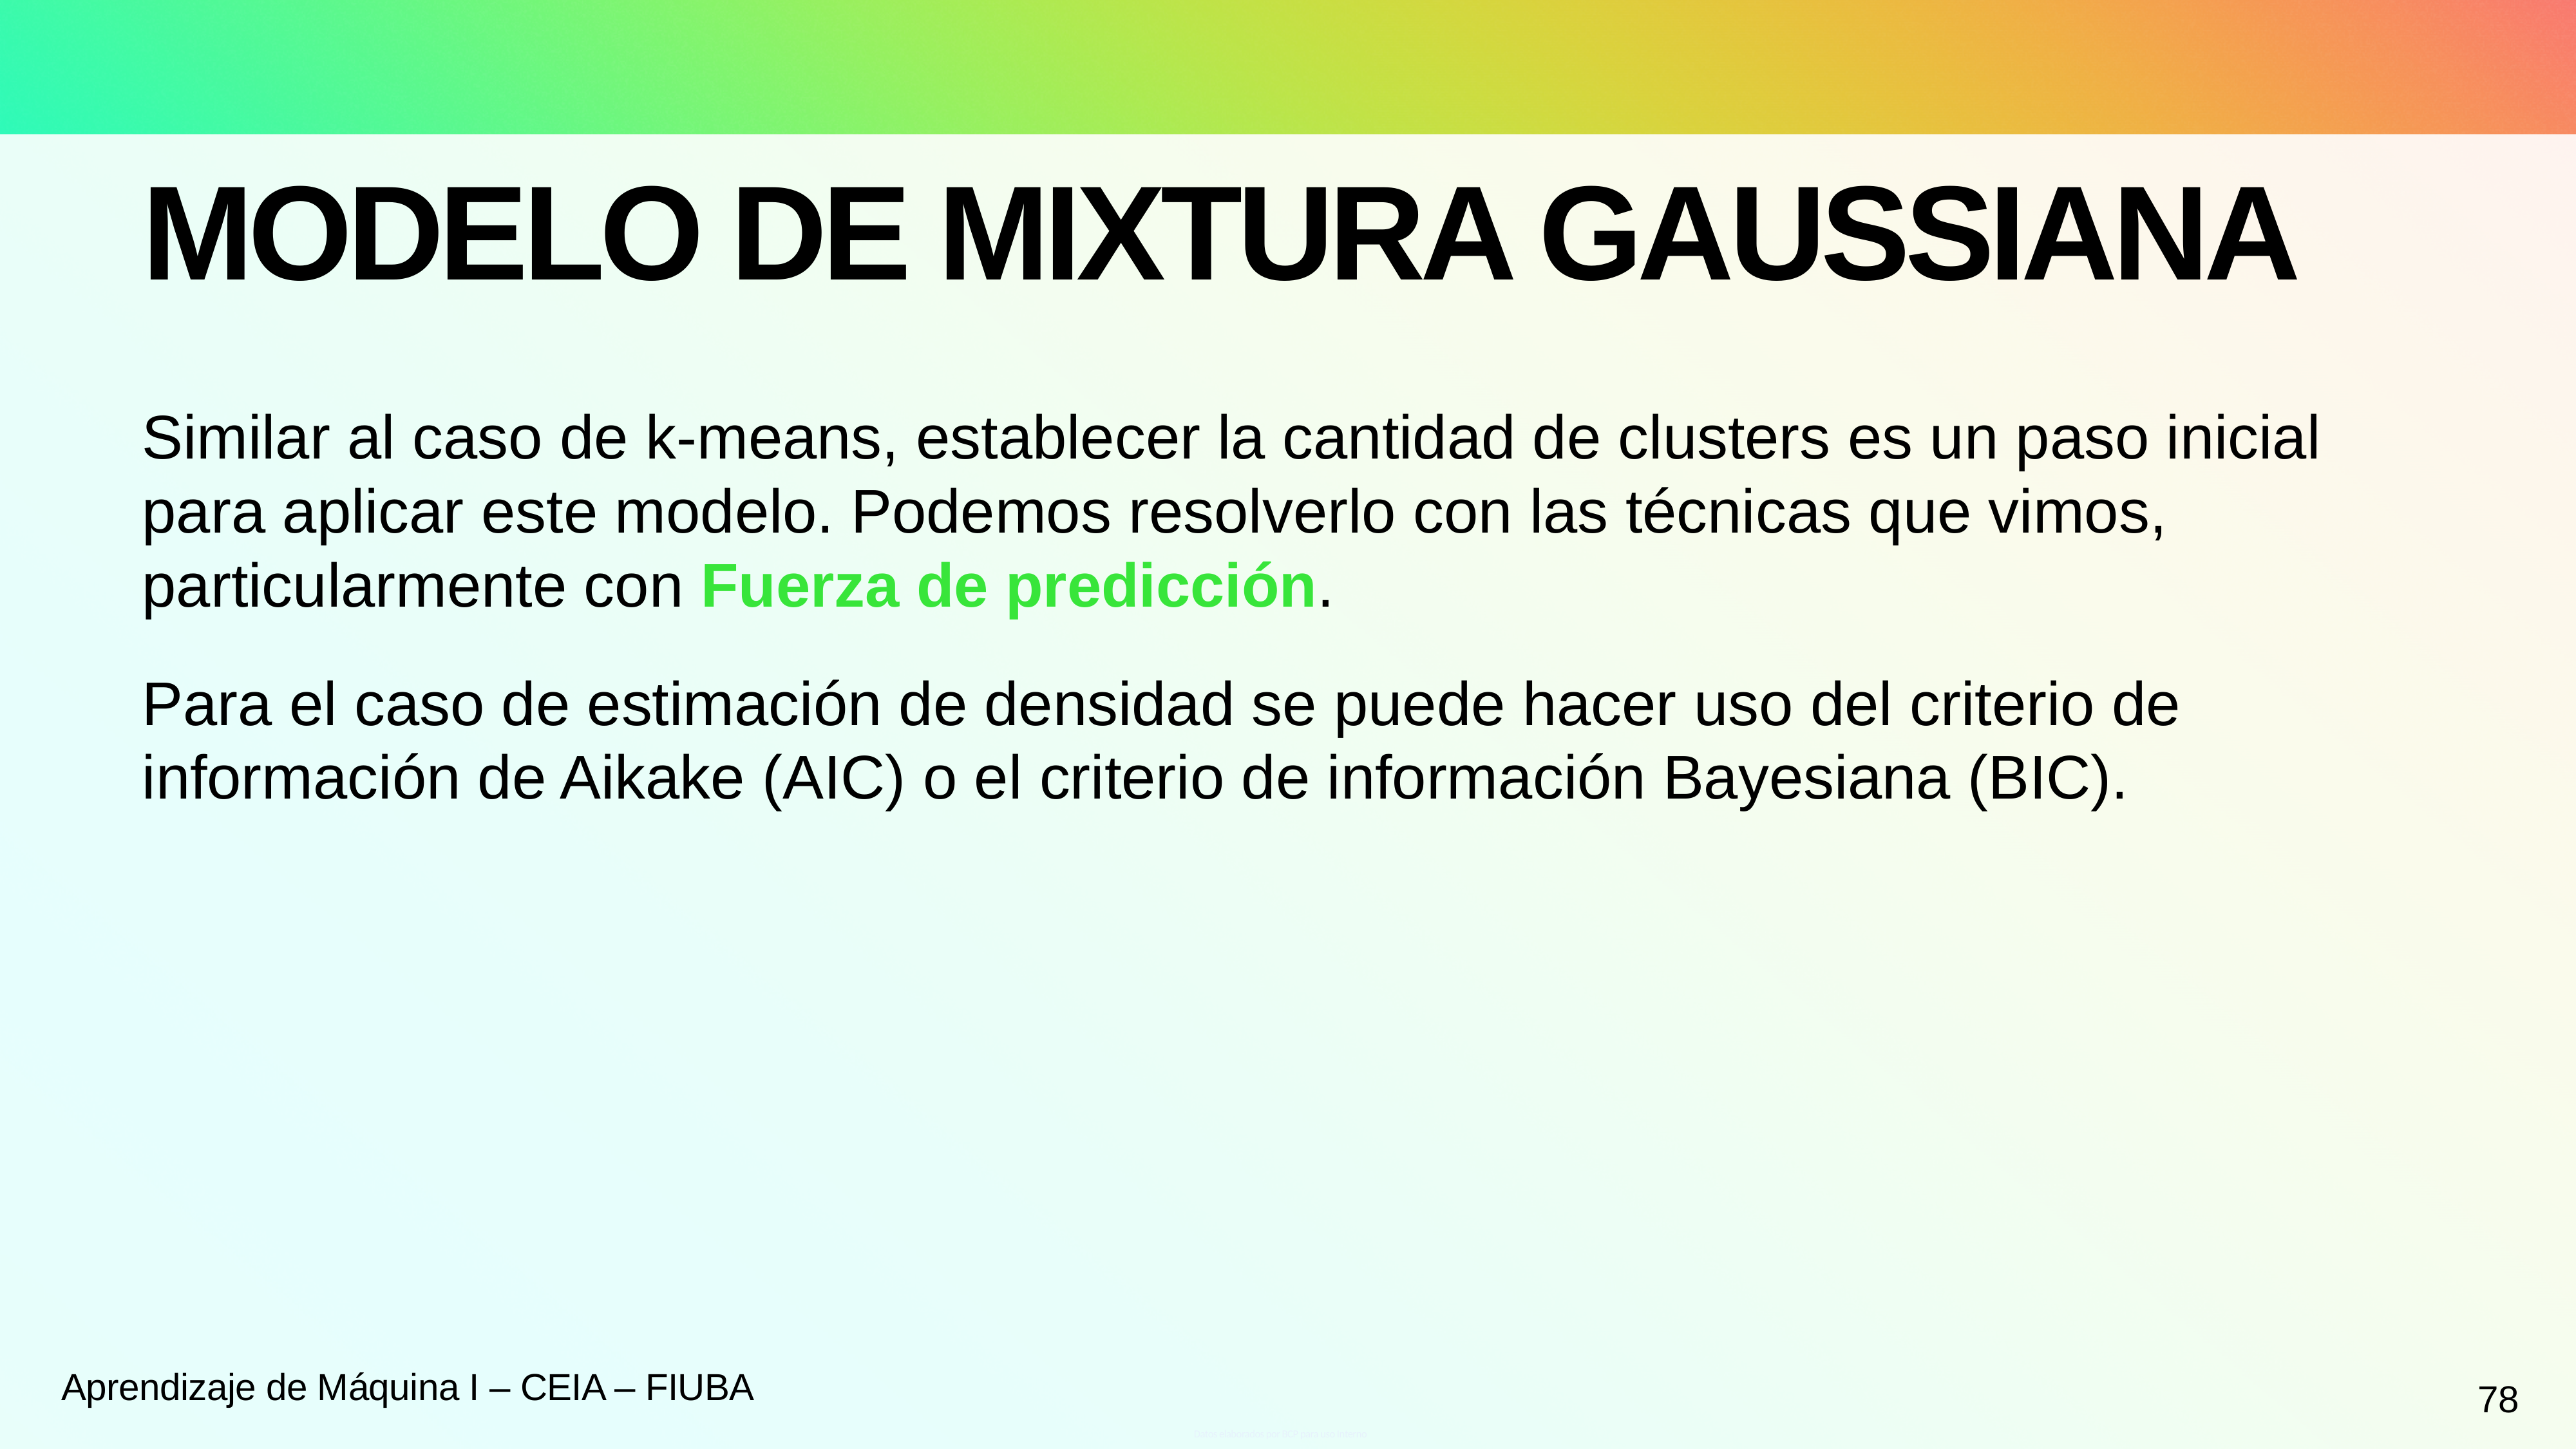

# Modelo de Mixtura Gaussiana
Similar al caso de k-means, establecer la cantidad de clusters es un paso inicial para aplicar este modelo. Podemos resolverlo con las técnicas que vimos, particularmente con Fuerza de predicción.
Para el caso de estimación de densidad se puede hacer uso del criterio de información de Aikake (AIC) o el criterio de información Bayesiana (BIC).

Aprendizaje de Máquina I – CEIA – FIUBA
78